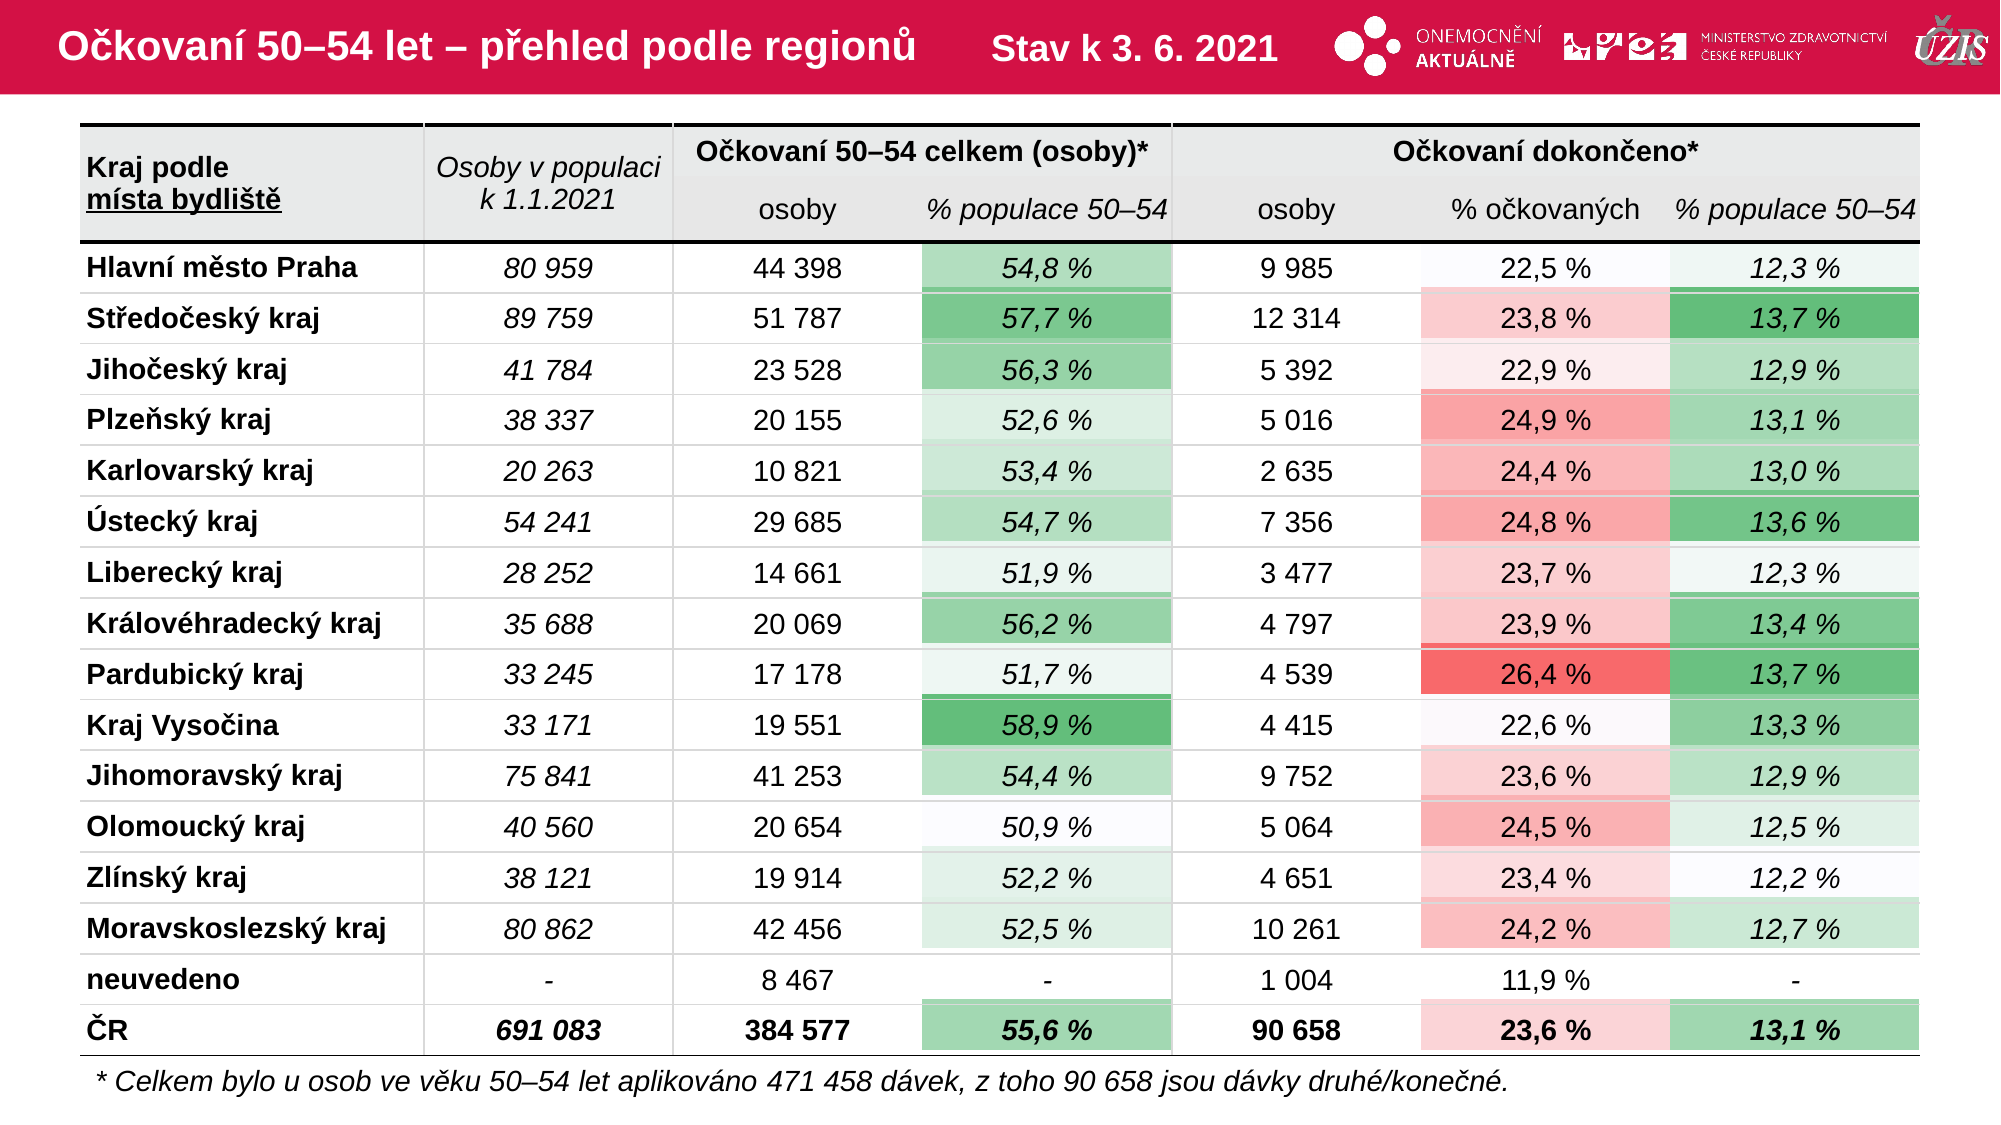

# Očkovaní 50–54 let – přehled podle regionů
Stav k 3. 6. 2021
| Kraj podle místa bydliště | Osoby v populaci k 1.1.2021 | Očkovaní 50–54 celkem (osoby)\* |  | Očkovaní dokončeno\* |  |  |
| --- | --- | --- | --- | --- | --- | --- |
|  |  | osoby | % populace 50–54 | osoby | % očkovaných | % populace 50–54 |
| Hlavní město Praha | 80 959 | 44 398 | 54,8 % | 9 985 | 22,5 % | 12,3 % |
| Středočeský kraj | 89 759 | 51 787 | 57,7 % | 12 314 | 23,8 % | 13,7 % |
| Jihočeský kraj | 41 784 | 23 528 | 56,3 % | 5 392 | 22,9 % | 12,9 % |
| Plzeňský kraj | 38 337 | 20 155 | 52,6 % | 5 016 | 24,9 % | 13,1 % |
| Karlovarský kraj | 20 263 | 10 821 | 53,4 % | 2 635 | 24,4 % | 13,0 % |
| Ústecký kraj | 54 241 | 29 685 | 54,7 % | 7 356 | 24,8 % | 13,6 % |
| Liberecký kraj | 28 252 | 14 661 | 51,9 % | 3 477 | 23,7 % | 12,3 % |
| Královéhradecký kraj | 35 688 | 20 069 | 56,2 % | 4 797 | 23,9 % | 13,4 % |
| Pardubický kraj | 33 245 | 17 178 | 51,7 % | 4 539 | 26,4 % | 13,7 % |
| Kraj Vysočina | 33 171 | 19 551 | 58,9 % | 4 415 | 22,6 % | 13,3 % |
| Jihomoravský kraj | 75 841 | 41 253 | 54,4 % | 9 752 | 23,6 % | 12,9 % |
| Olomoucký kraj | 40 560 | 20 654 | 50,9 % | 5 064 | 24,5 % | 12,5 % |
| Zlínský kraj | 38 121 | 19 914 | 52,2 % | 4 651 | 23,4 % | 12,2 % |
| Moravskoslezský kraj | 80 862 | 42 456 | 52,5 % | 10 261 | 24,2 % | 12,7 % |
| neuvedeno | - | 8 467 | - | 1 004 | 11,9 % | - |
| ČR | 691 083 | 384 577 | 55,6 % | 90 658 | 23,6 % | 13,1 % |
|  |  |  |  |  |  |
| --- | --- | --- | --- | --- | --- |
|  |  |  |  |  |  |
|  |  |  |  |  |  |
|  |  |  |  |  |  |
|  |  |  |  |  |  |
|  |  |  |  |  |  |
|  |  |  |  |  |  |
|  |  |  |  |  |  |
|  |  |  |  |  |  |
|  |  |  |  |  |  |
|  |  |  |  |  |  |
|  |  |  |  |  |  |
|  |  |  |  |  |  |
|  |  |  |  |  |  |
|  |  |  |  |  |  |
|  |  |  |  |  |  |
* Celkem bylo u osob ve věku 50–54 let aplikováno 471 458 dávek, z toho 90 658 jsou dávky druhé/konečné.